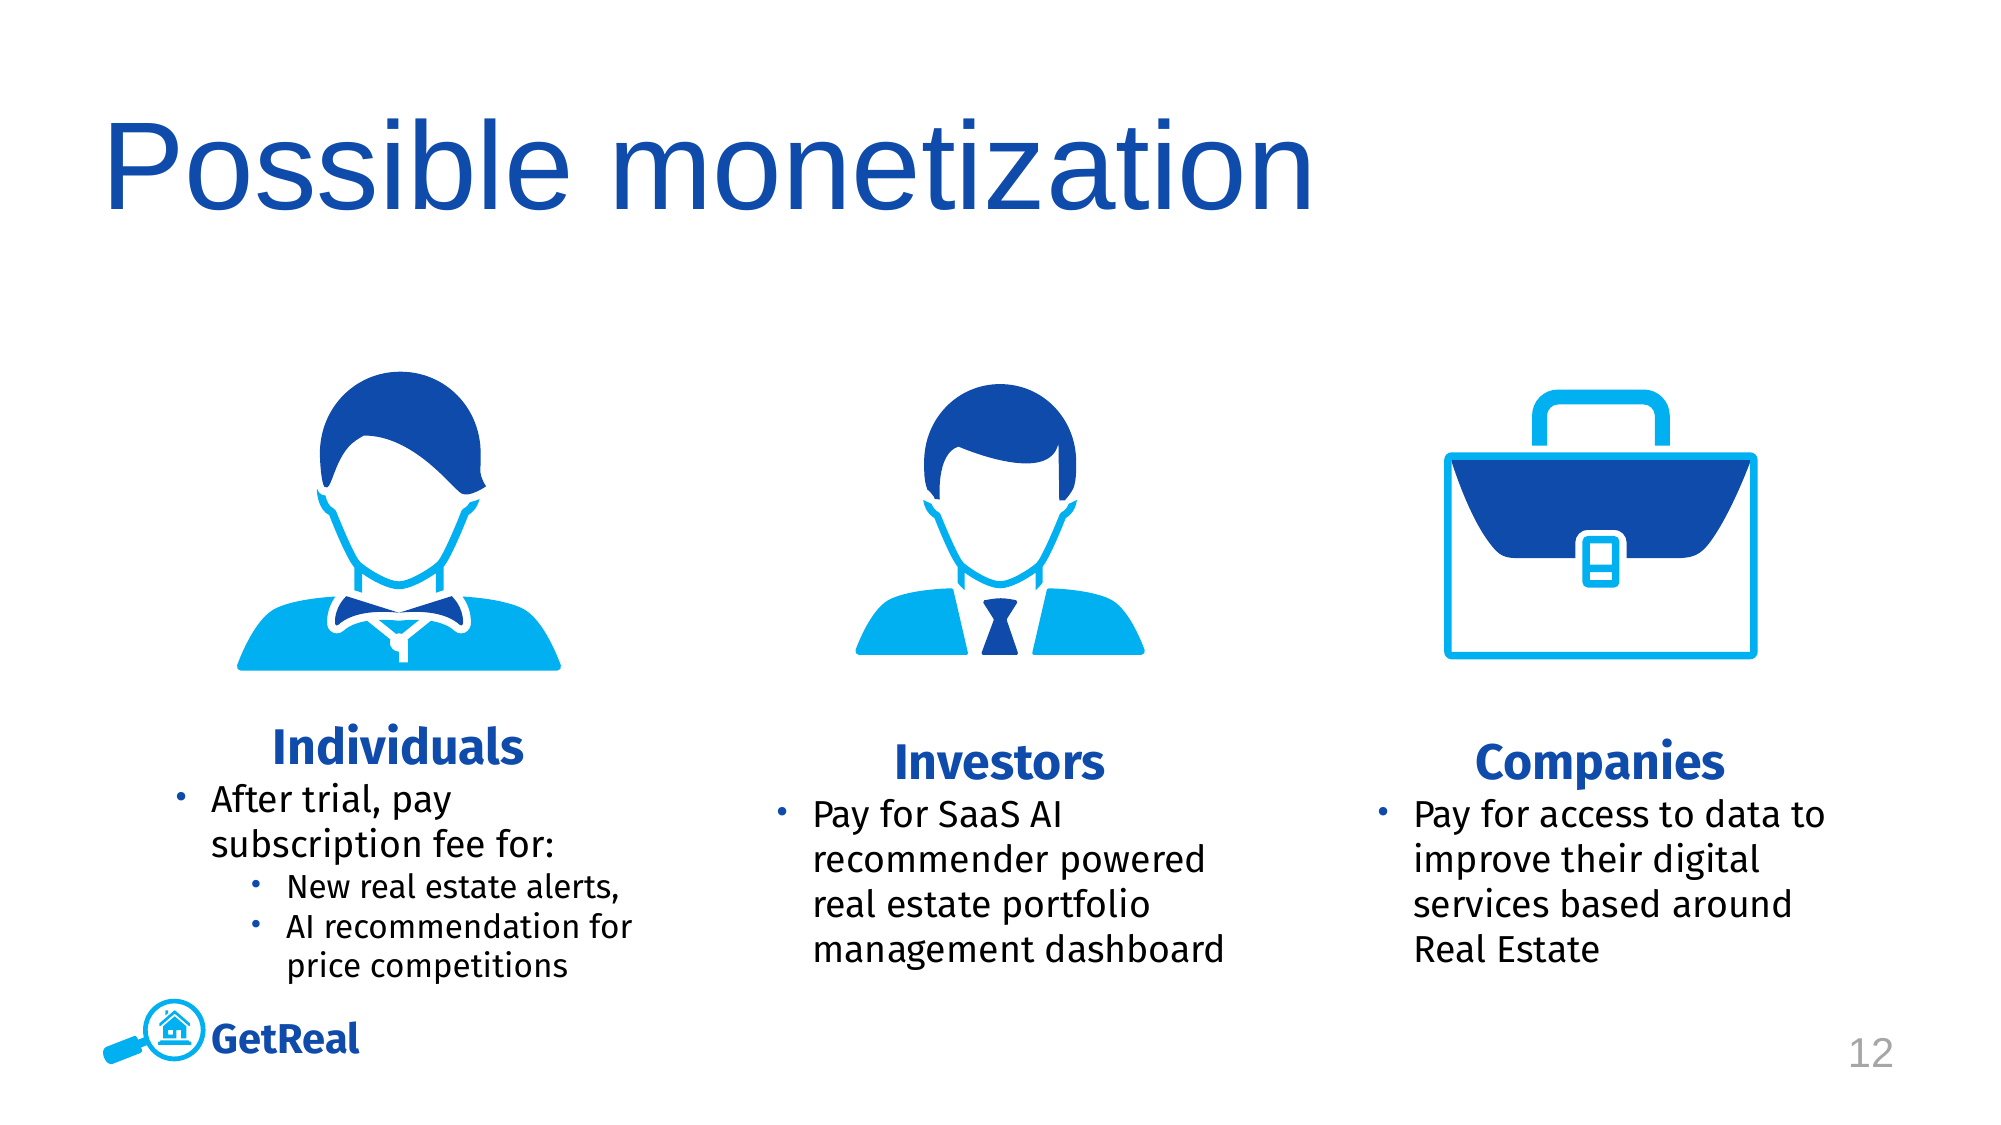

# Possible monetization

Individuals
After trial, pay subscription fee for:
New real estate alerts,
AI recommendation for price competitions
Investors
Pay for SaaS AI recommender powered real estate portfolio management dashboard
Companies
Pay for access to data to improve their digital services based around Real Estate